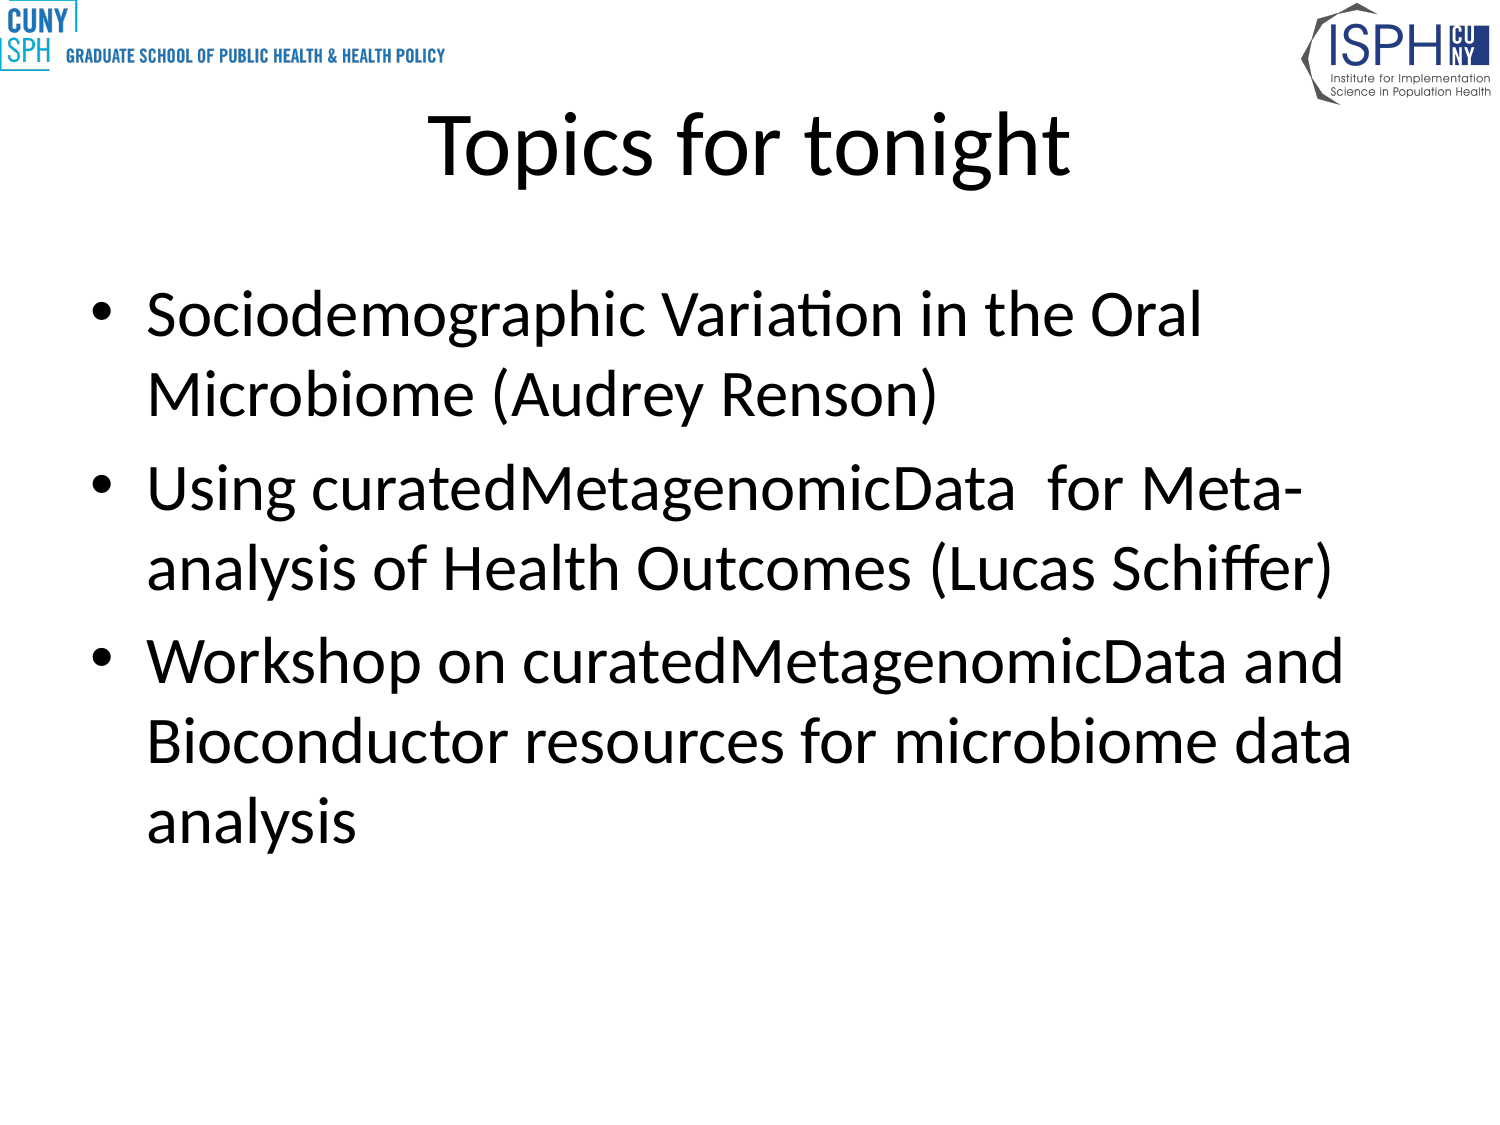

# Topics for tonight
Sociodemographic Variation in the Oral Microbiome (Audrey Renson)
Using curatedMetagenomicData  for Meta-analysis of Health Outcomes (Lucas Schiffer)
Workshop on curatedMetagenomicData and Bioconductor resources for microbiome data analysis